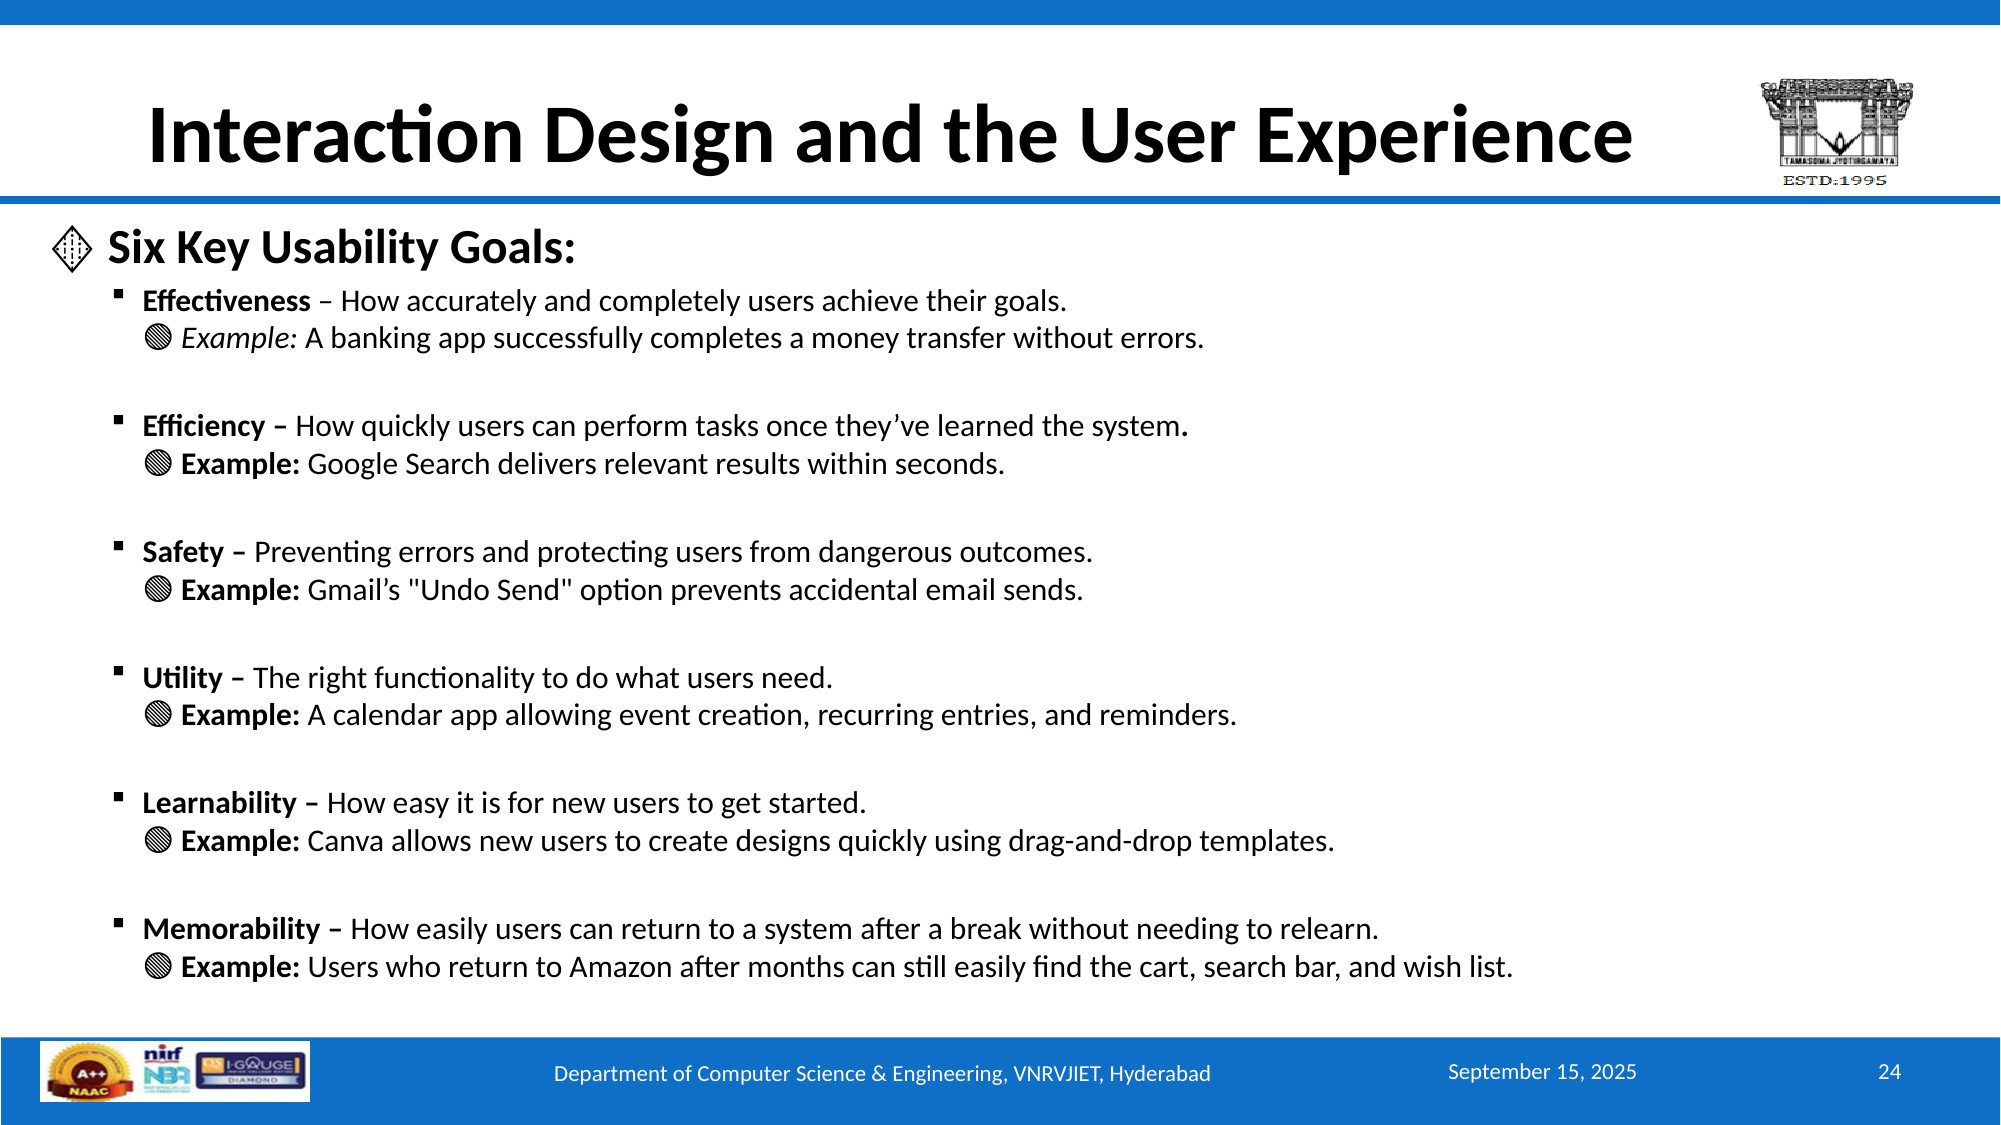

# Interaction Design and the User Experience
🔶 Six Key Usability Goals:
Effectiveness – How accurately and completely users achieve their goals.
🟢 Example: A banking app successfully completes a money transfer without errors.

Efficiency – How quickly users can perform tasks once they’ve learned the system.
🟢 Example: Google Search delivers relevant results within seconds.

Safety – Preventing errors and protecting users from dangerous outcomes.
🟢 Example: Gmail’s "Undo Send" option prevents accidental email sends.

Utility – The right functionality to do what users need.
🟢 Example: A calendar app allowing event creation, recurring entries, and reminders.

Learnability – How easy it is for new users to get started.
🟢 Example: Canva allows new users to create designs quickly using drag-and-drop templates.

Memorability – How easily users can return to a system after a break without needing to relearn.
🟢 Example: Users who return to Amazon after months can still easily find the cart, search bar, and wish list.
September 15, 2025
24
Department of Computer Science & Engineering, VNRVJIET, Hyderabad